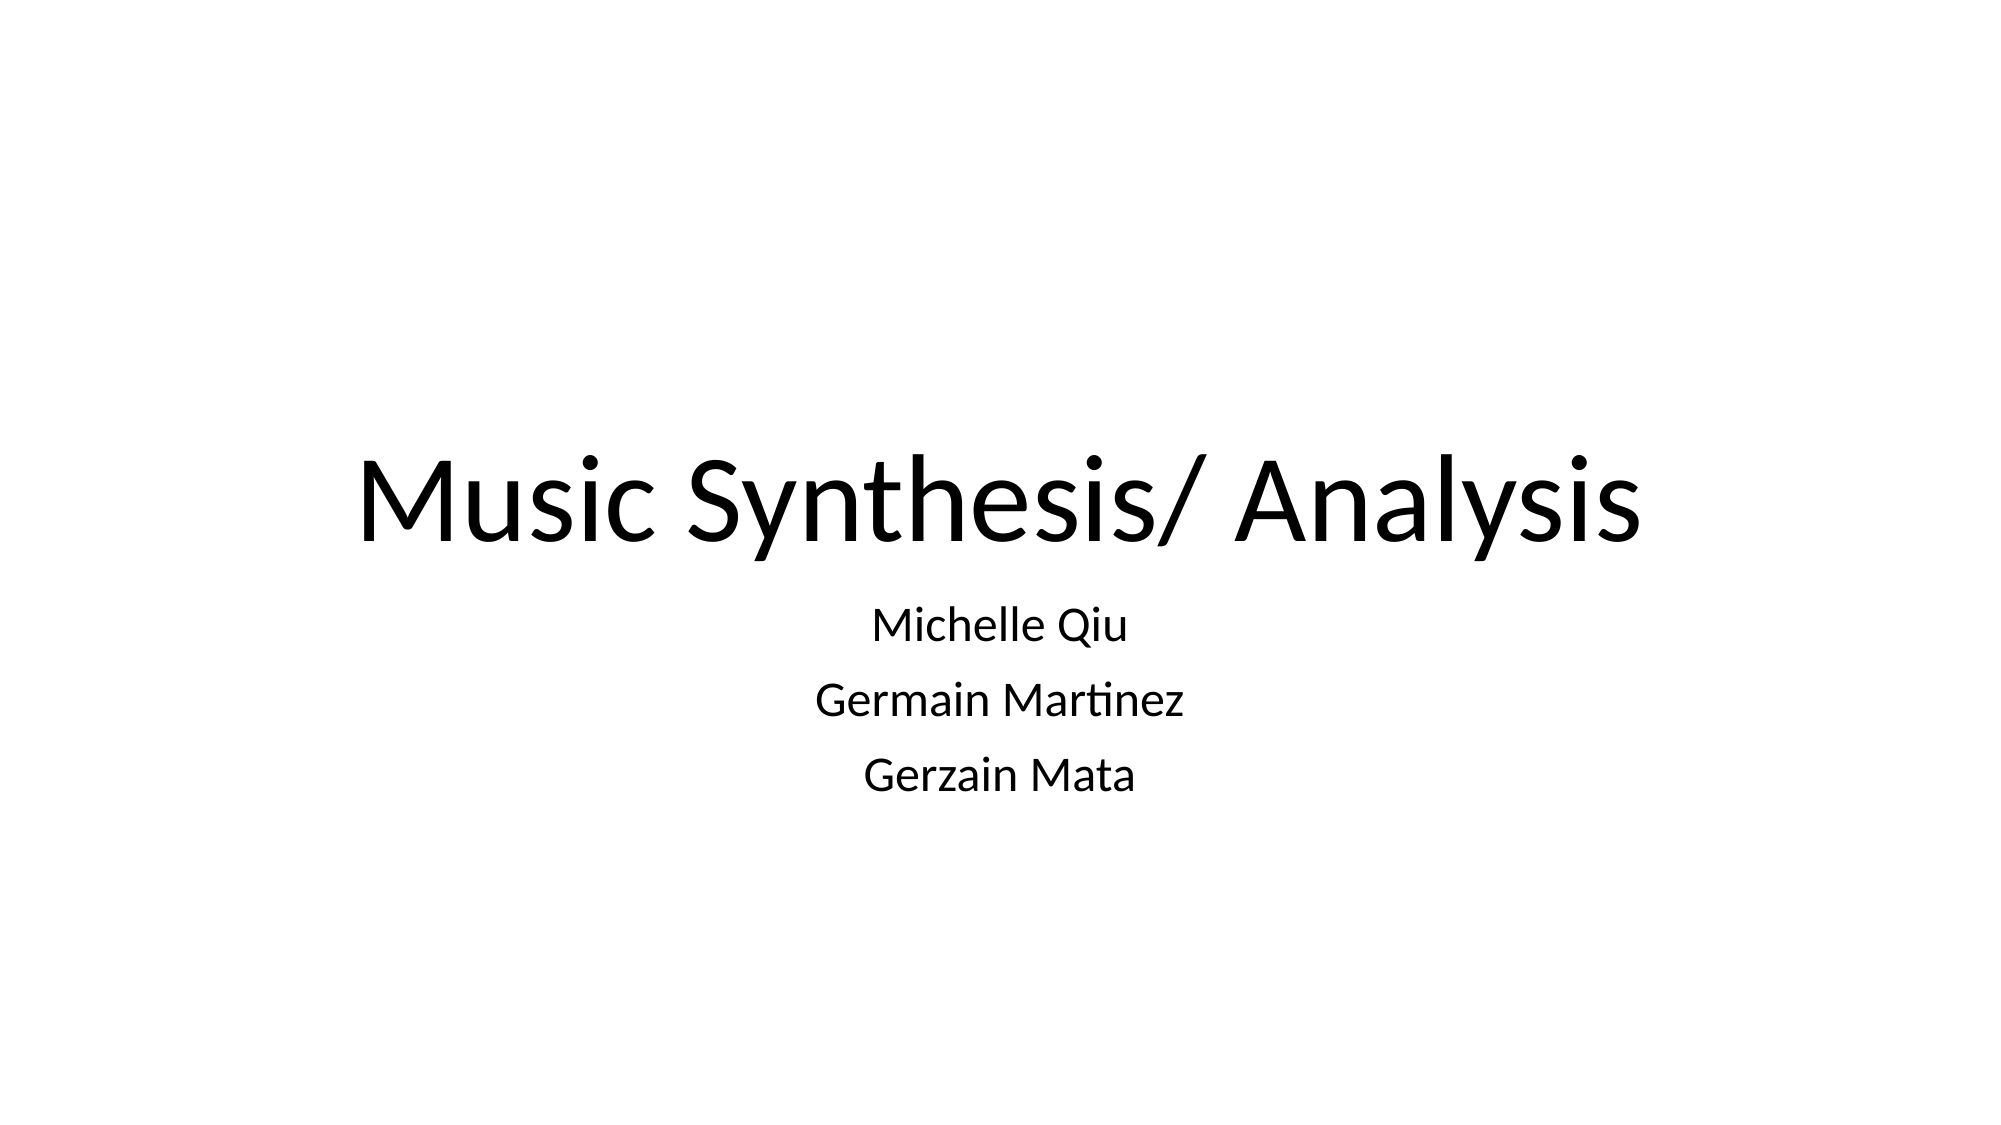

# Music Synthesis/ Analysis
Michelle Qiu
Germain Martinez
Gerzain Mata